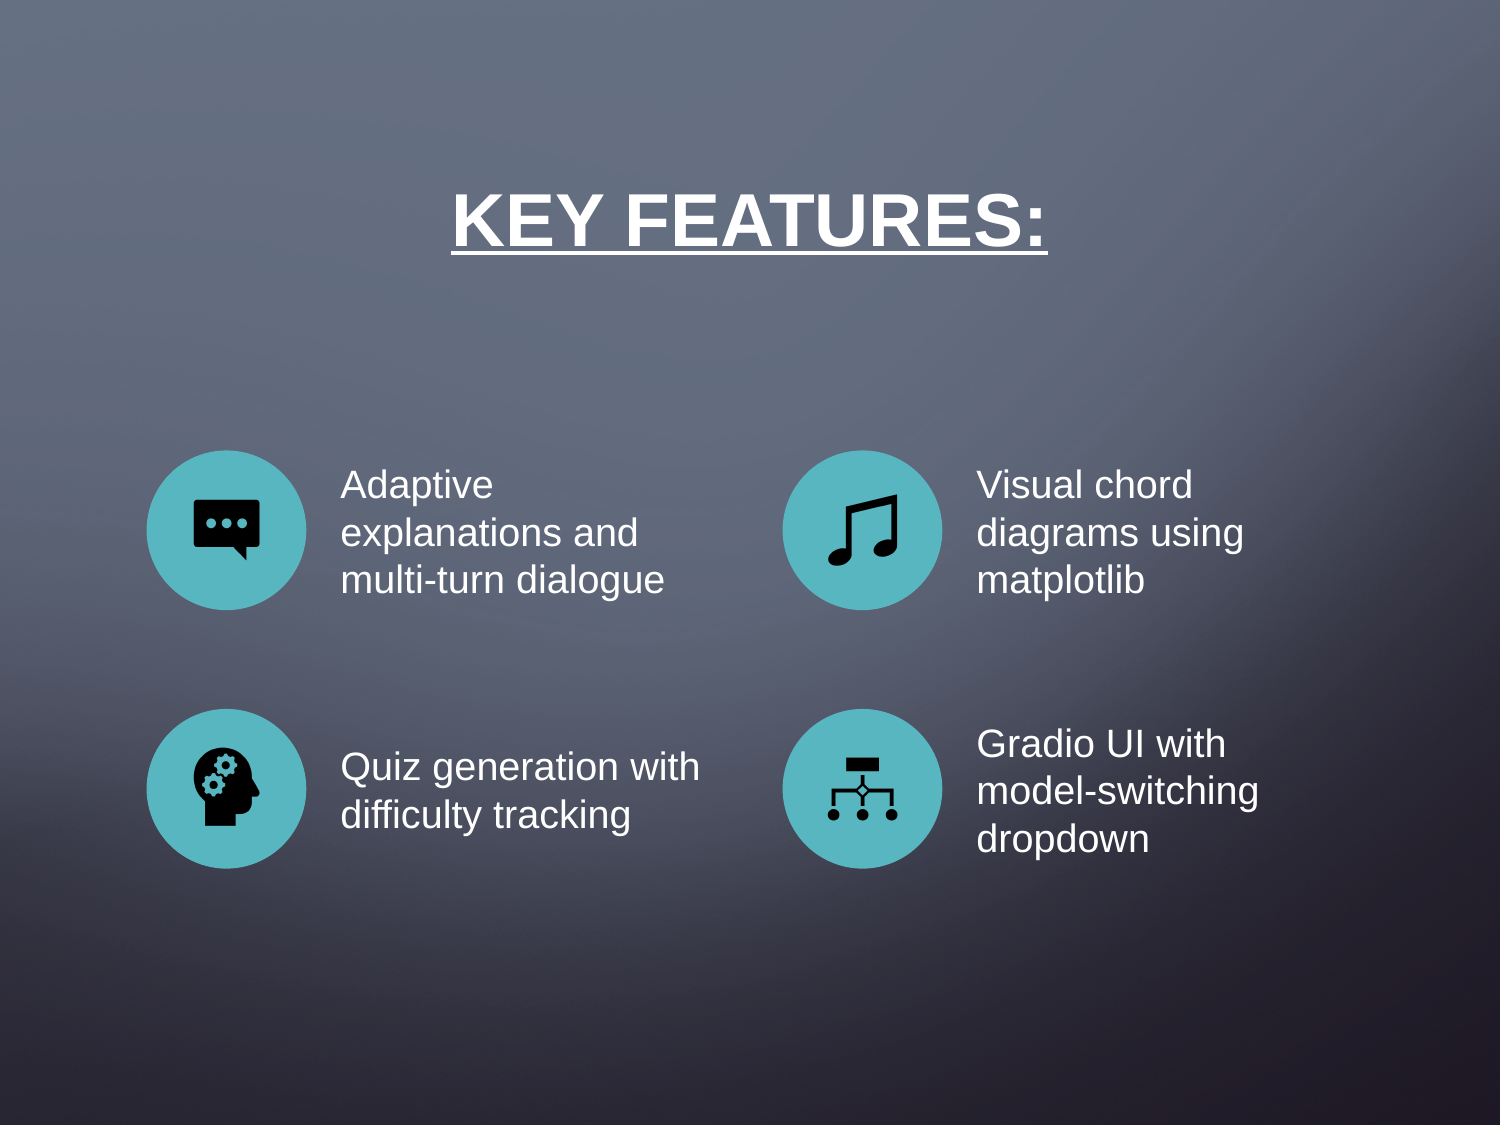

# Key Features:
Adaptive explanations and multi-turn dialogue
Visual chord diagrams using matplotlib
Quiz generation with difficulty tracking
Gradio UI with model-switching dropdown